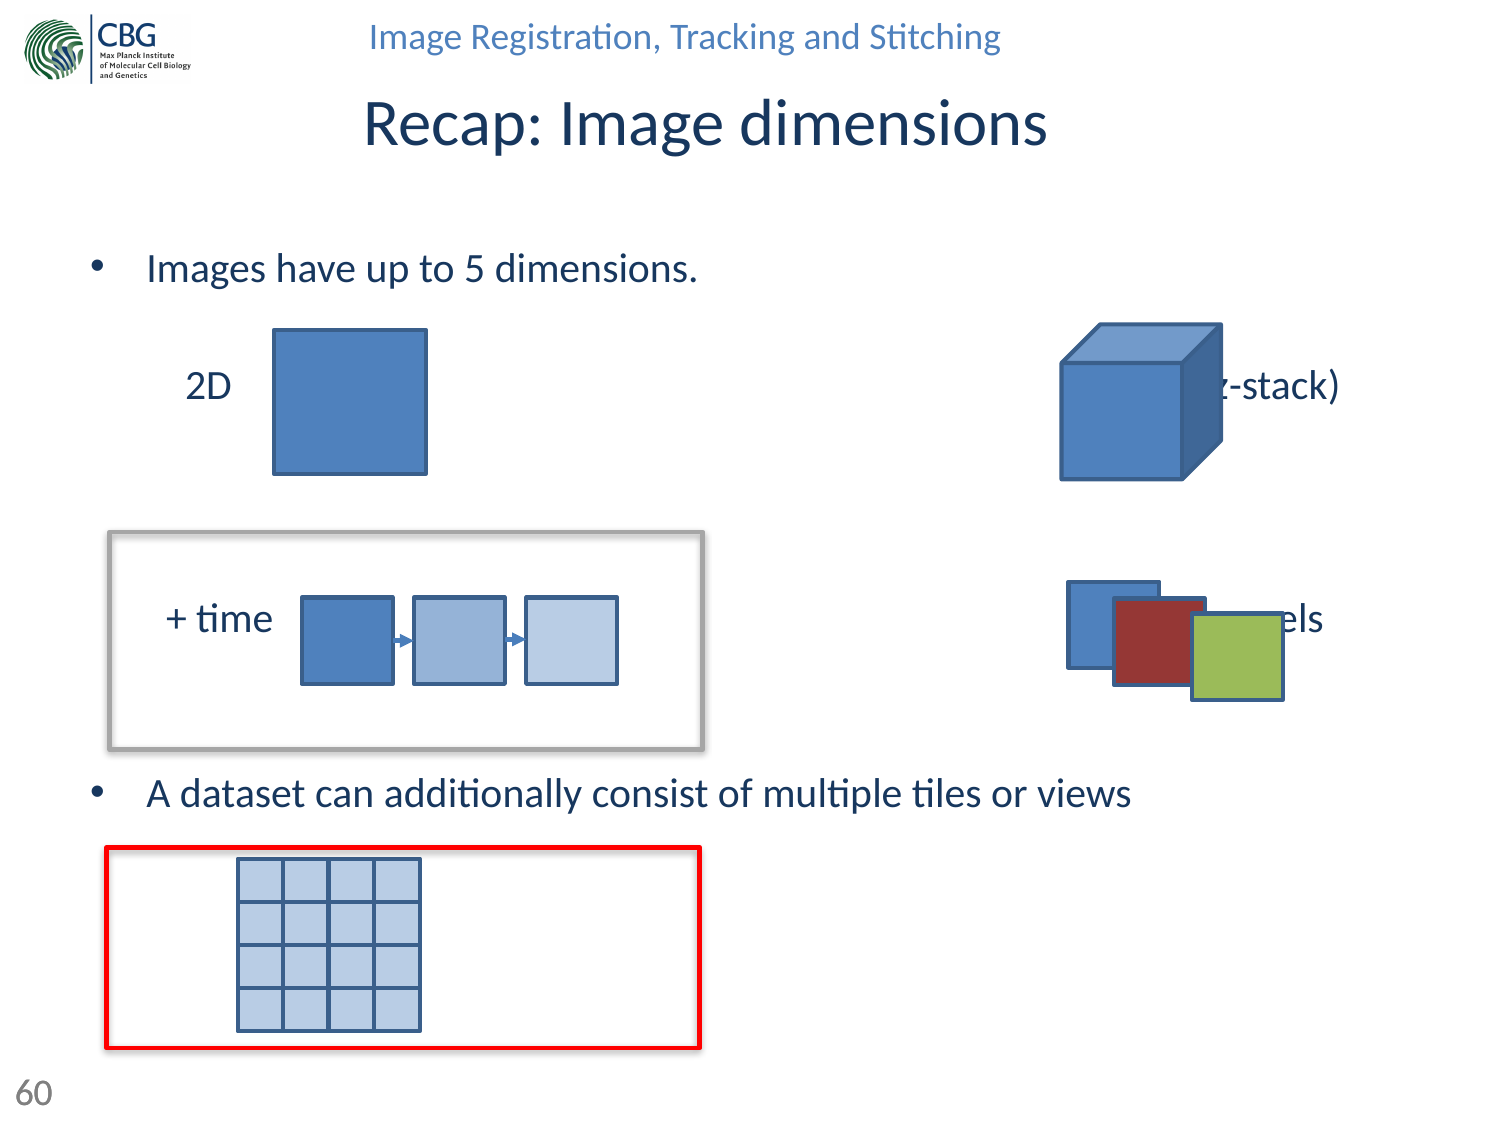

# Recap: Image dimensions
Images have up to 5 dimensions.

          2D					                                3D (z-stack)

        + time				                                + channels

A dataset can additionally consist of multiple tiles or views